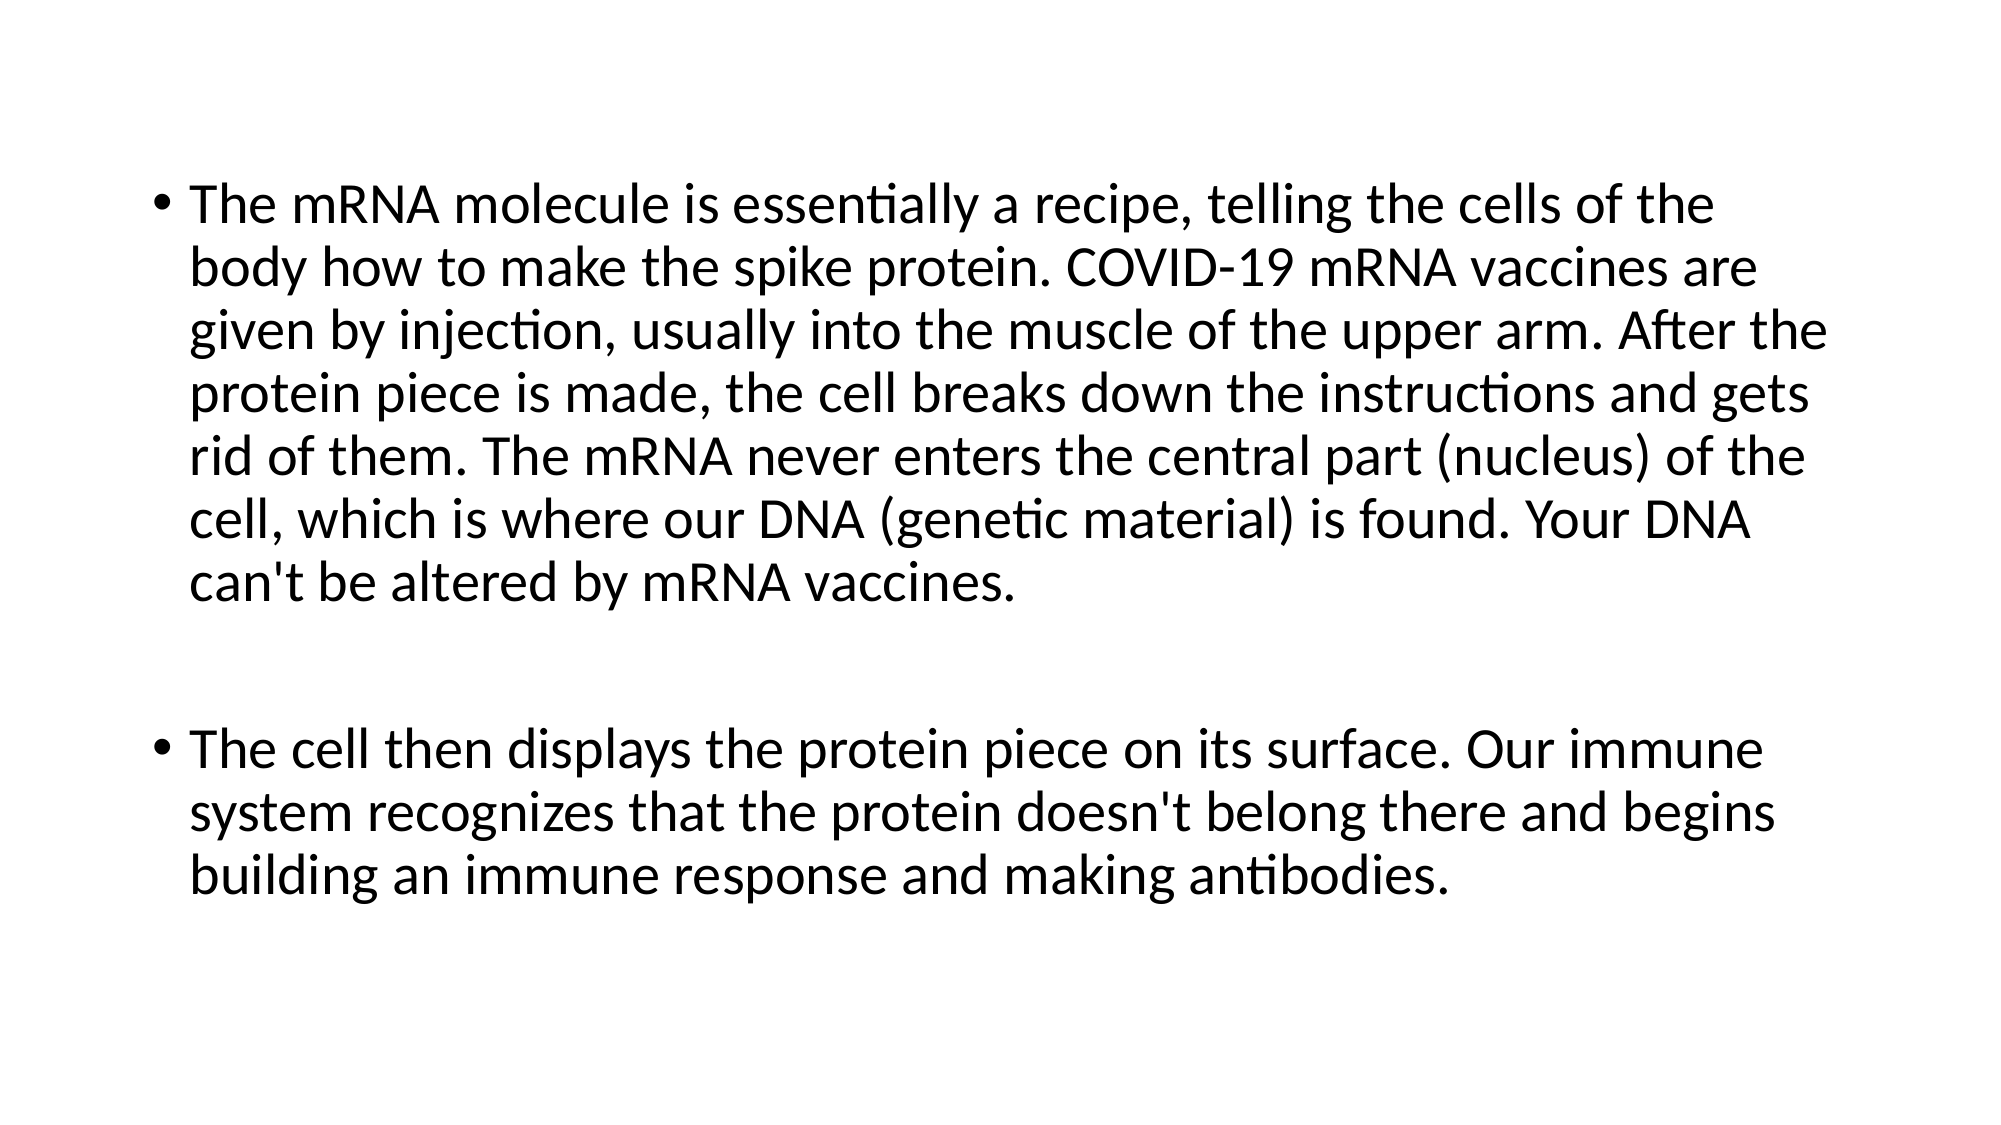

The mRNA molecule is essentially a recipe, telling the cells of the body how to make the spike protein. COVID-19 mRNA vaccines are given by injection, usually into the muscle of the upper arm. After the protein piece is made, the cell breaks down the instructions and gets rid of them. The mRNA never enters the central part (nucleus) of the cell, which is where our DNA (genetic material) is found. Your DNA can't be altered by mRNA vaccines.

The cell then displays the protein piece on its surface. Our immune system recognizes that the protein doesn't belong there and begins building an immune response and making antibodies.